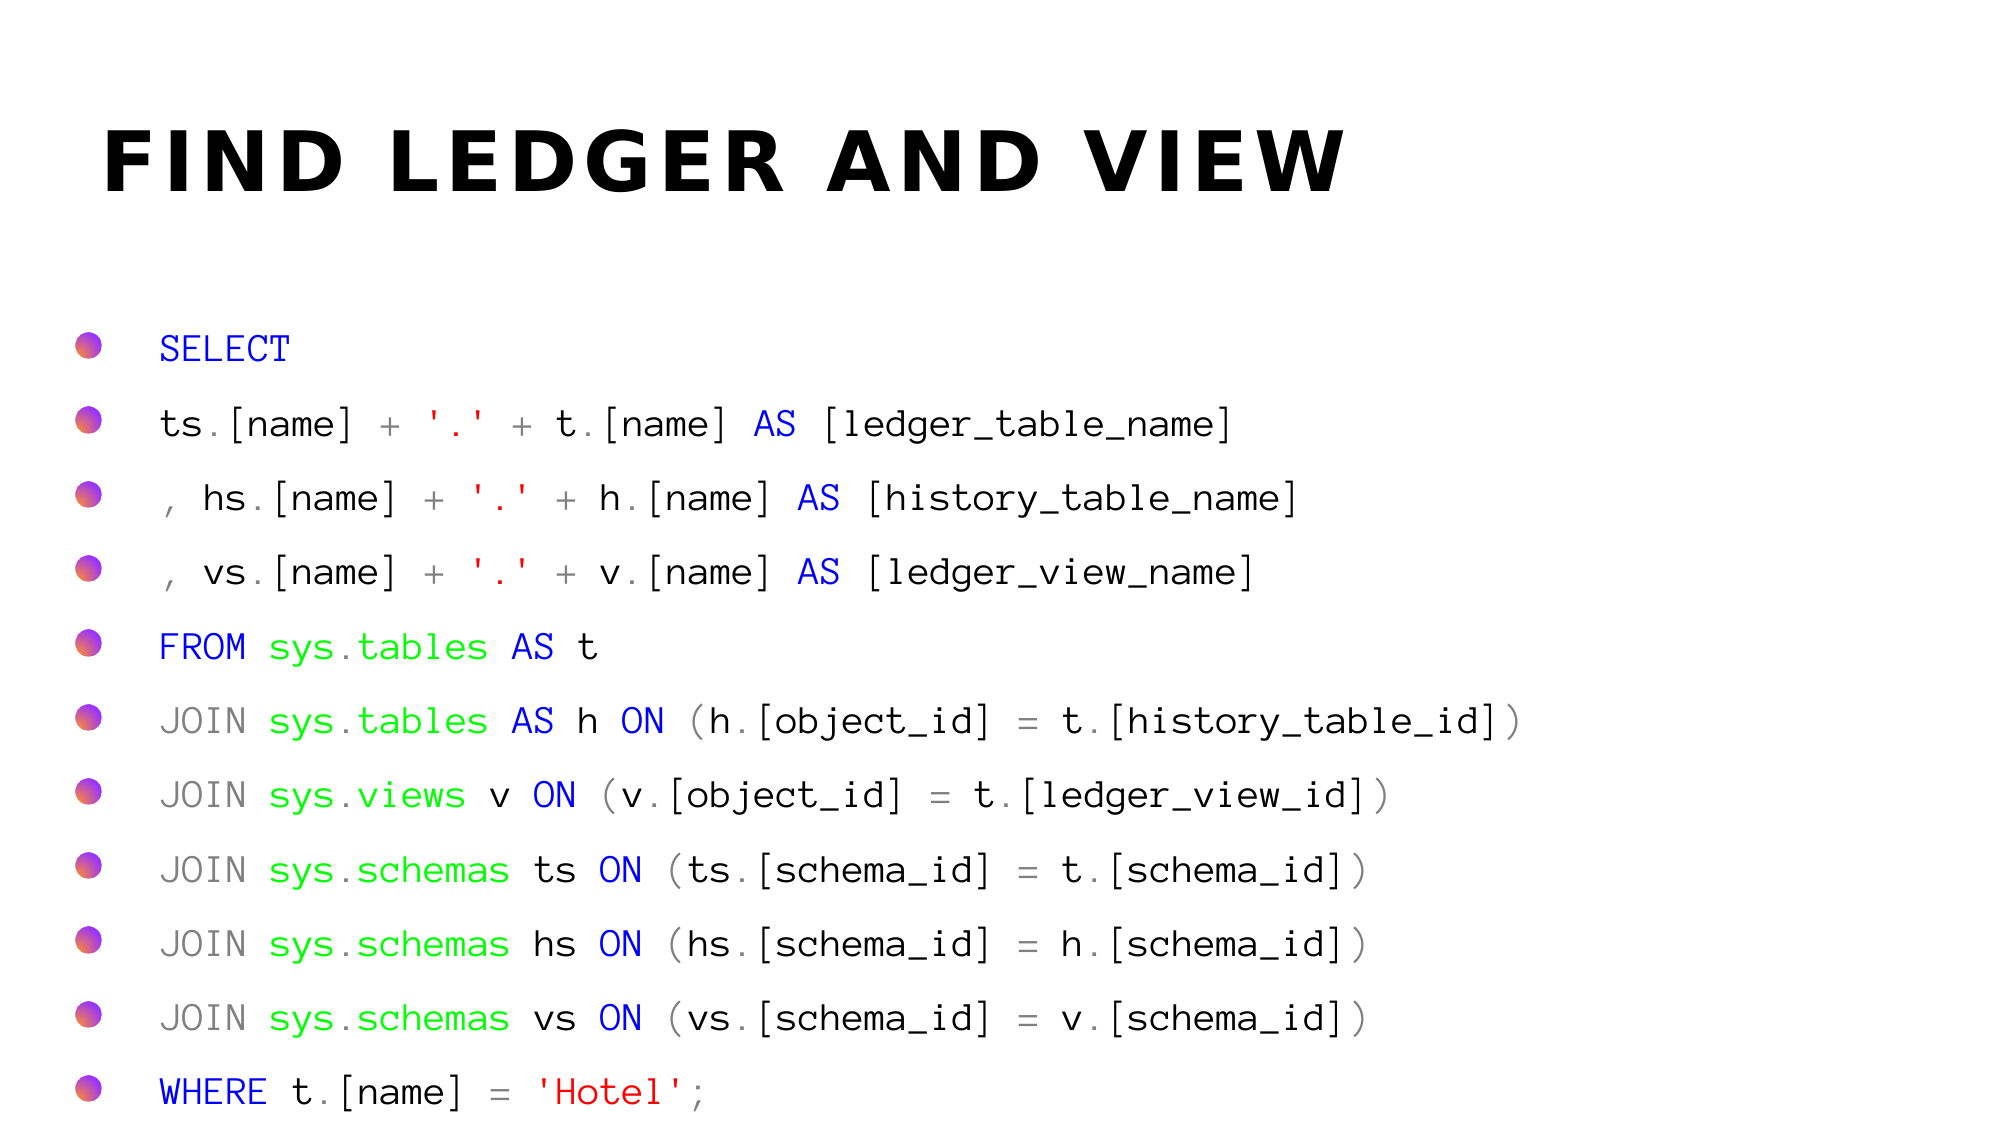

# Find Ledger and View
SELECT
ts.[name] + '.' + t.[name] AS [ledger_table_name]
, hs.[name] + '.' + h.[name] AS [history_table_name]
, vs.[name] + '.' + v.[name] AS [ledger_view_name]
FROM sys.tables AS t
JOIN sys.tables AS h ON (h.[object_id] = t.[history_table_id])
JOIN sys.views v ON (v.[object_id] = t.[ledger_view_id])
JOIN sys.schemas ts ON (ts.[schema_id] = t.[schema_id])
JOIN sys.schemas hs ON (hs.[schema_id] = h.[schema_id])
JOIN sys.schemas vs ON (vs.[schema_id] = v.[schema_id])
WHERE t.[name] = 'Hotel';